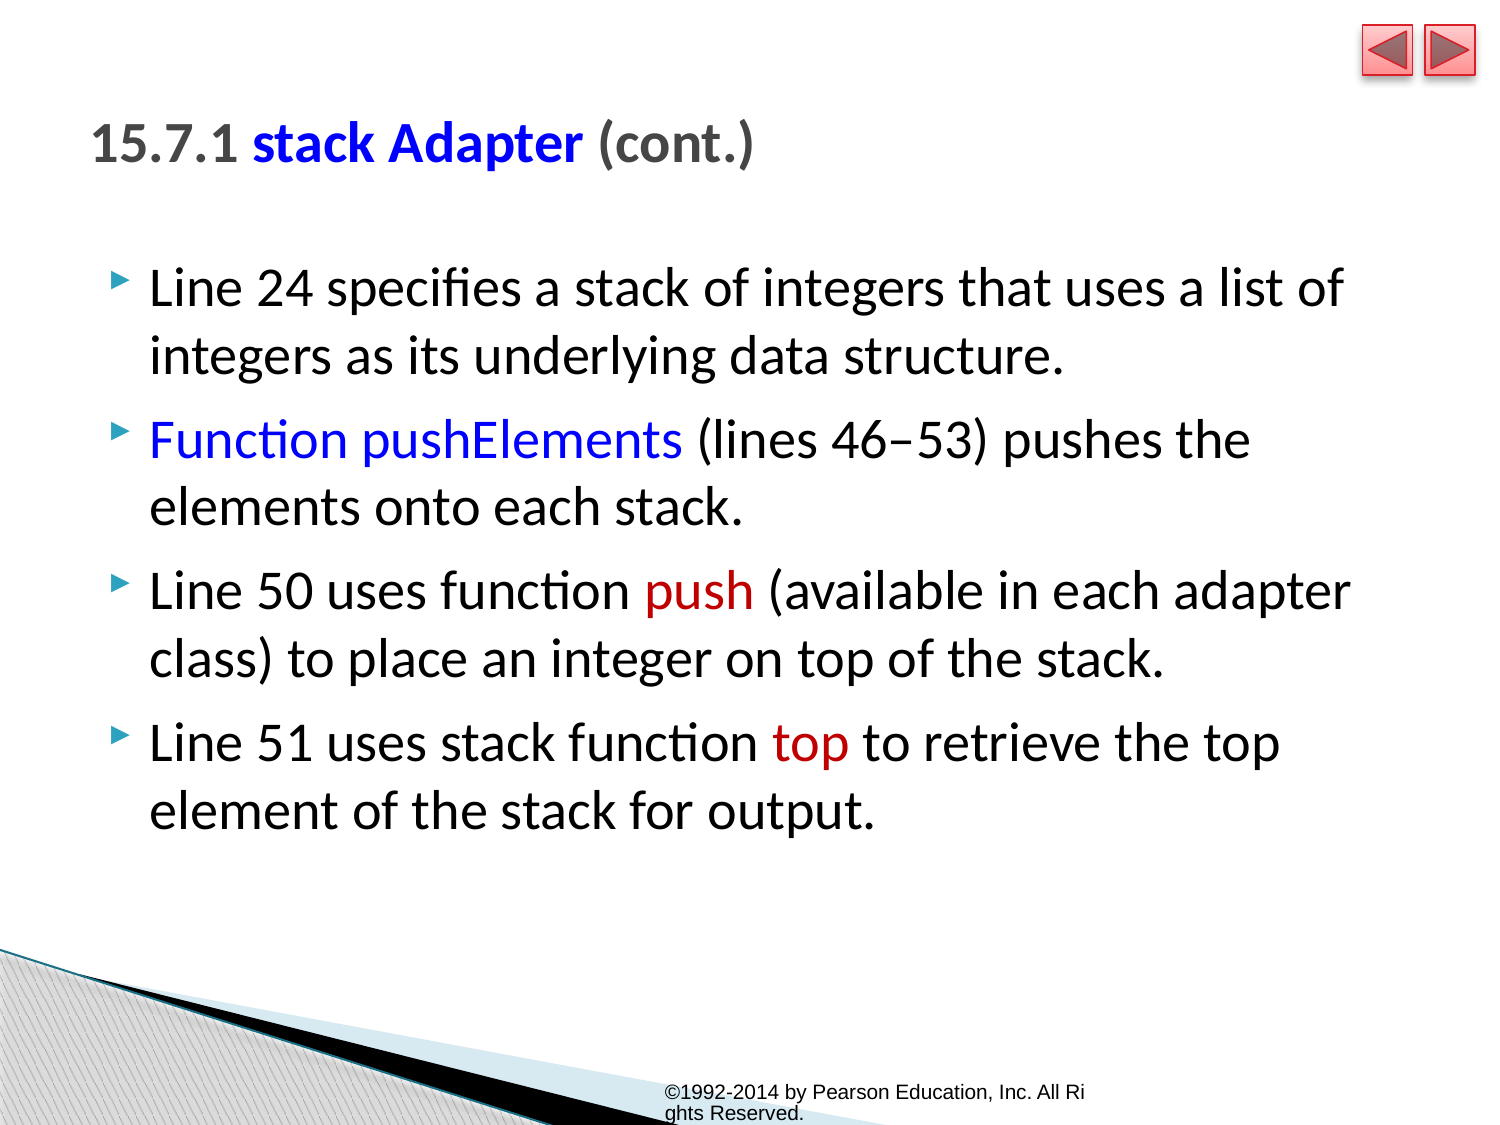

# 15.7.1 stack Adapter (cont.)
Line 24 specifies a stack of integers that uses a list of integers as its underlying data structure.
Function pushElements (lines 46–53) pushes the elements onto each stack.
Line 50 uses function push (available in each adapter class) to place an integer on top of the stack.
Line 51 uses stack function top to retrieve the top element of the stack for output.
©1992-2014 by Pearson Education, Inc. All Rights Reserved.